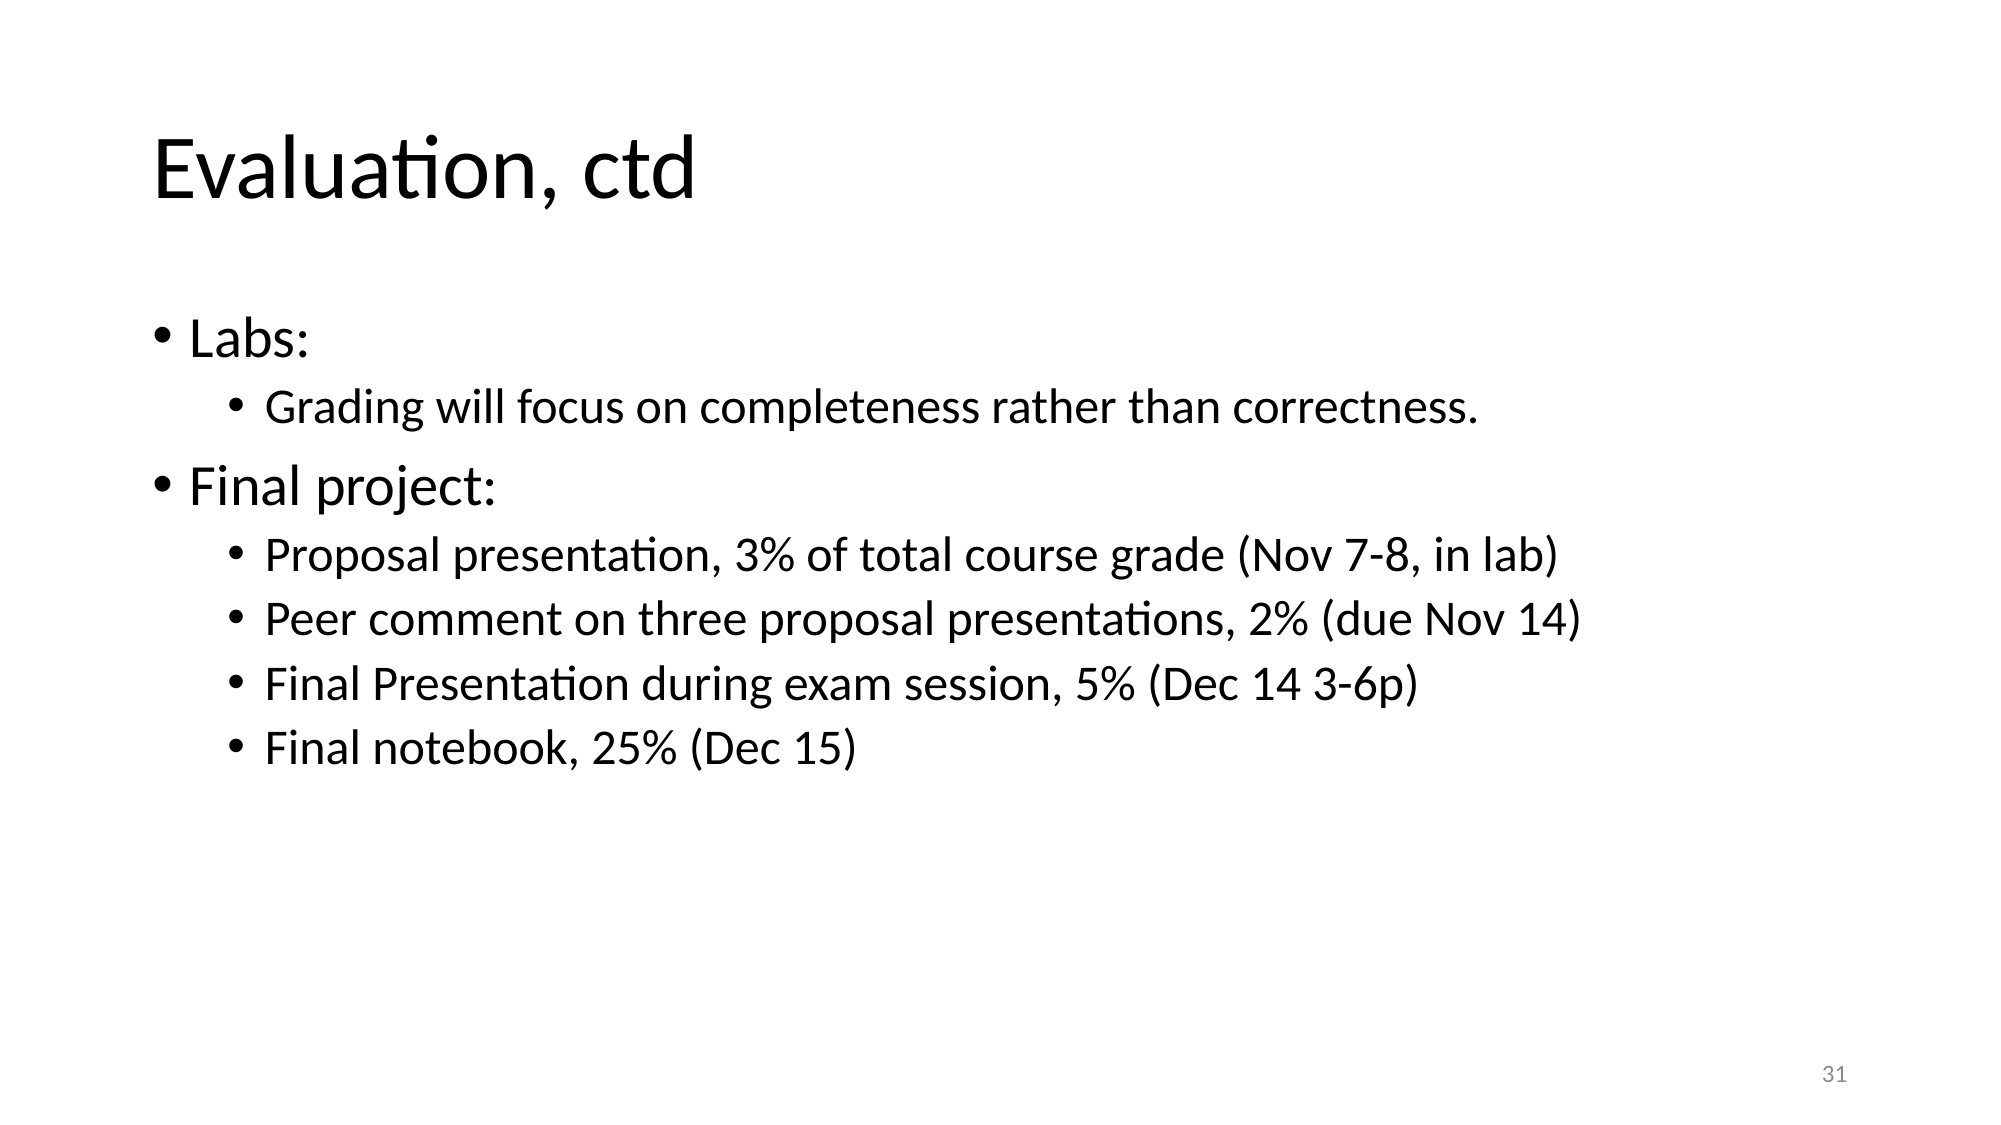

# Evaluation, ctd
Labs:
Grading will focus on completeness rather than correctness.
Final project:
Proposal presentation, 3% of total course grade (Nov 7-8, in lab)
Peer comment on three proposal presentations, 2% (due Nov 14)
Final Presentation during exam session, 5% (Dec 14 3-6p)
Final notebook, 25% (Dec 15)
31